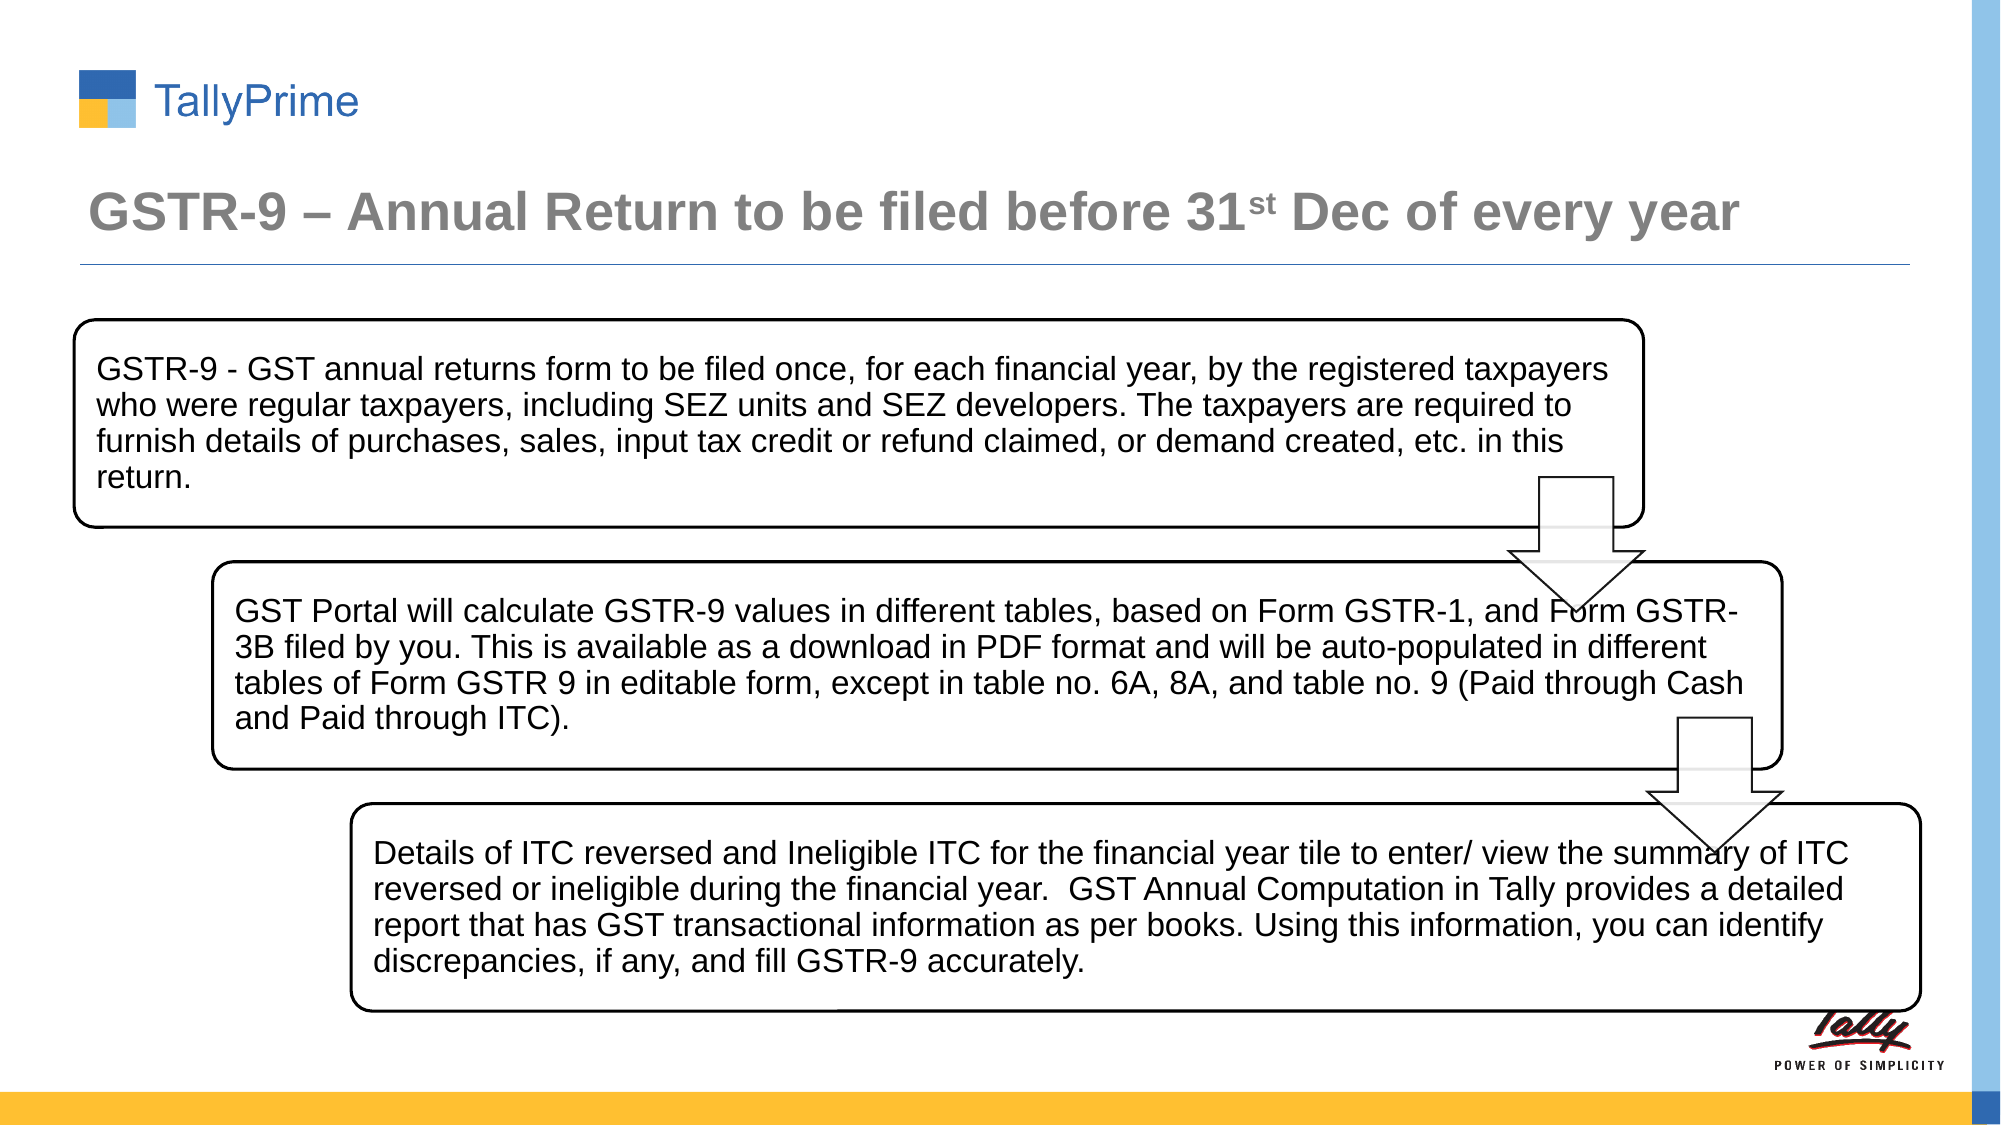

# GSTR-9 – Annual Return to be filed before 31st Dec of every year
GSTR-9 - GST annual returns form to be filed once, for each financial year, by the registered taxpayers who were regular taxpayers, including SEZ units and SEZ developers. The taxpayers are required to furnish details of purchases, sales, input tax credit or refund claimed, or demand created, etc. in this return.
GST Portal will calculate GSTR-9 values in different tables, based on Form GSTR-1, and Form GSTR-3B filed by you. This is available as a download in PDF format and will be auto-populated in different tables of Form GSTR 9 in editable form, except in table no. 6A, 8A, and table no. 9 (Paid through Cash and Paid through ITC).
Details of ITC reversed and Ineligible ITC for the financial year tile to enter/ view the summary of ITC reversed or ineligible during the financial year.  GST Annual Computation in Tally provides a detailed report that has GST transactional information as per books. Using this information, you can identify discrepancies, if any, and fill GSTR-9 accurately.